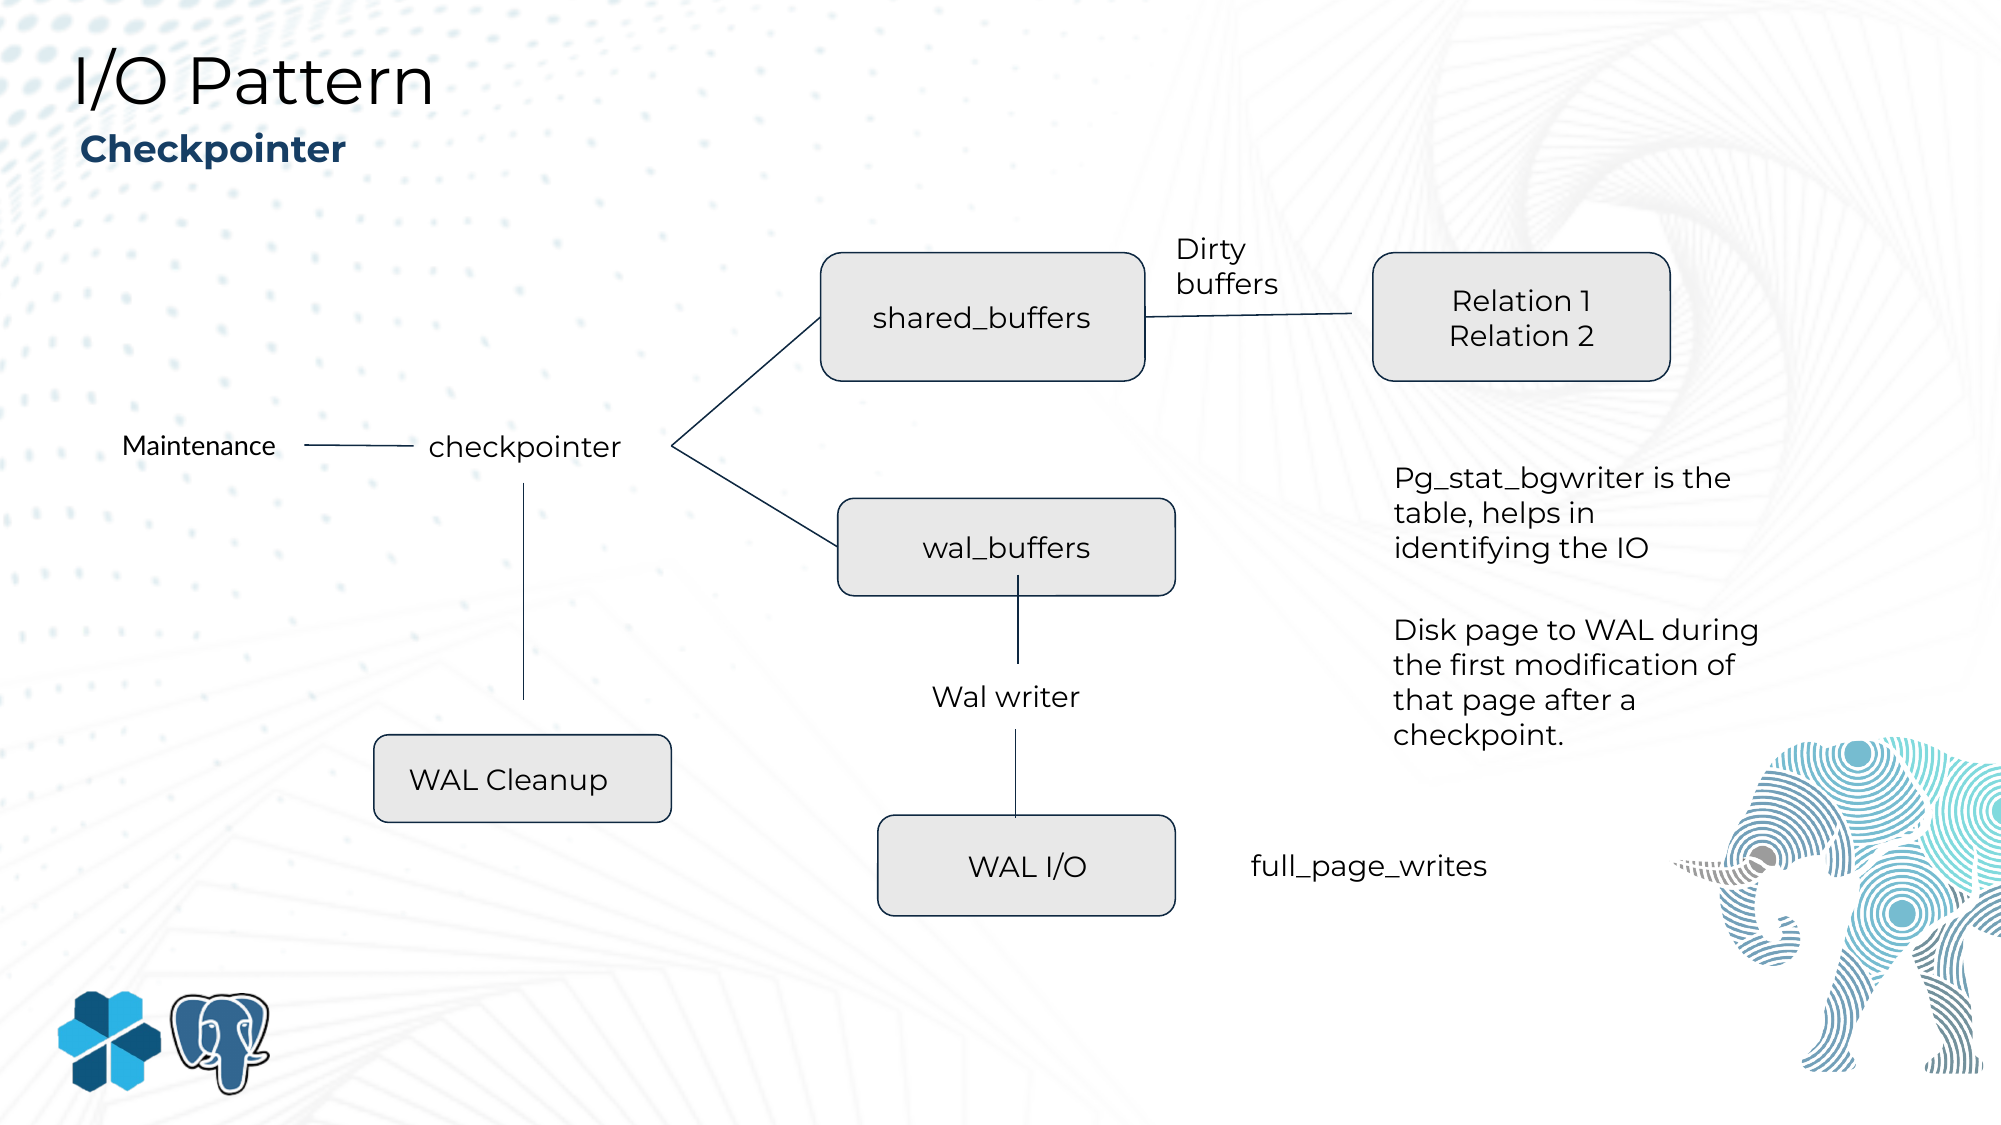

I/O Pattern
Checkpointer
Dirty buffers
    shared_buffers
Relation 1
Relation 2
Maintenance
checkpointer
Pg_stat_bgwriter is the table, helps in identifying the IO
wal_buffers
Disk page to WAL during the first modification of that page after a checkpoint.
Wal writer
  WAL Cleanup
         WAL I/O
full_page_writes